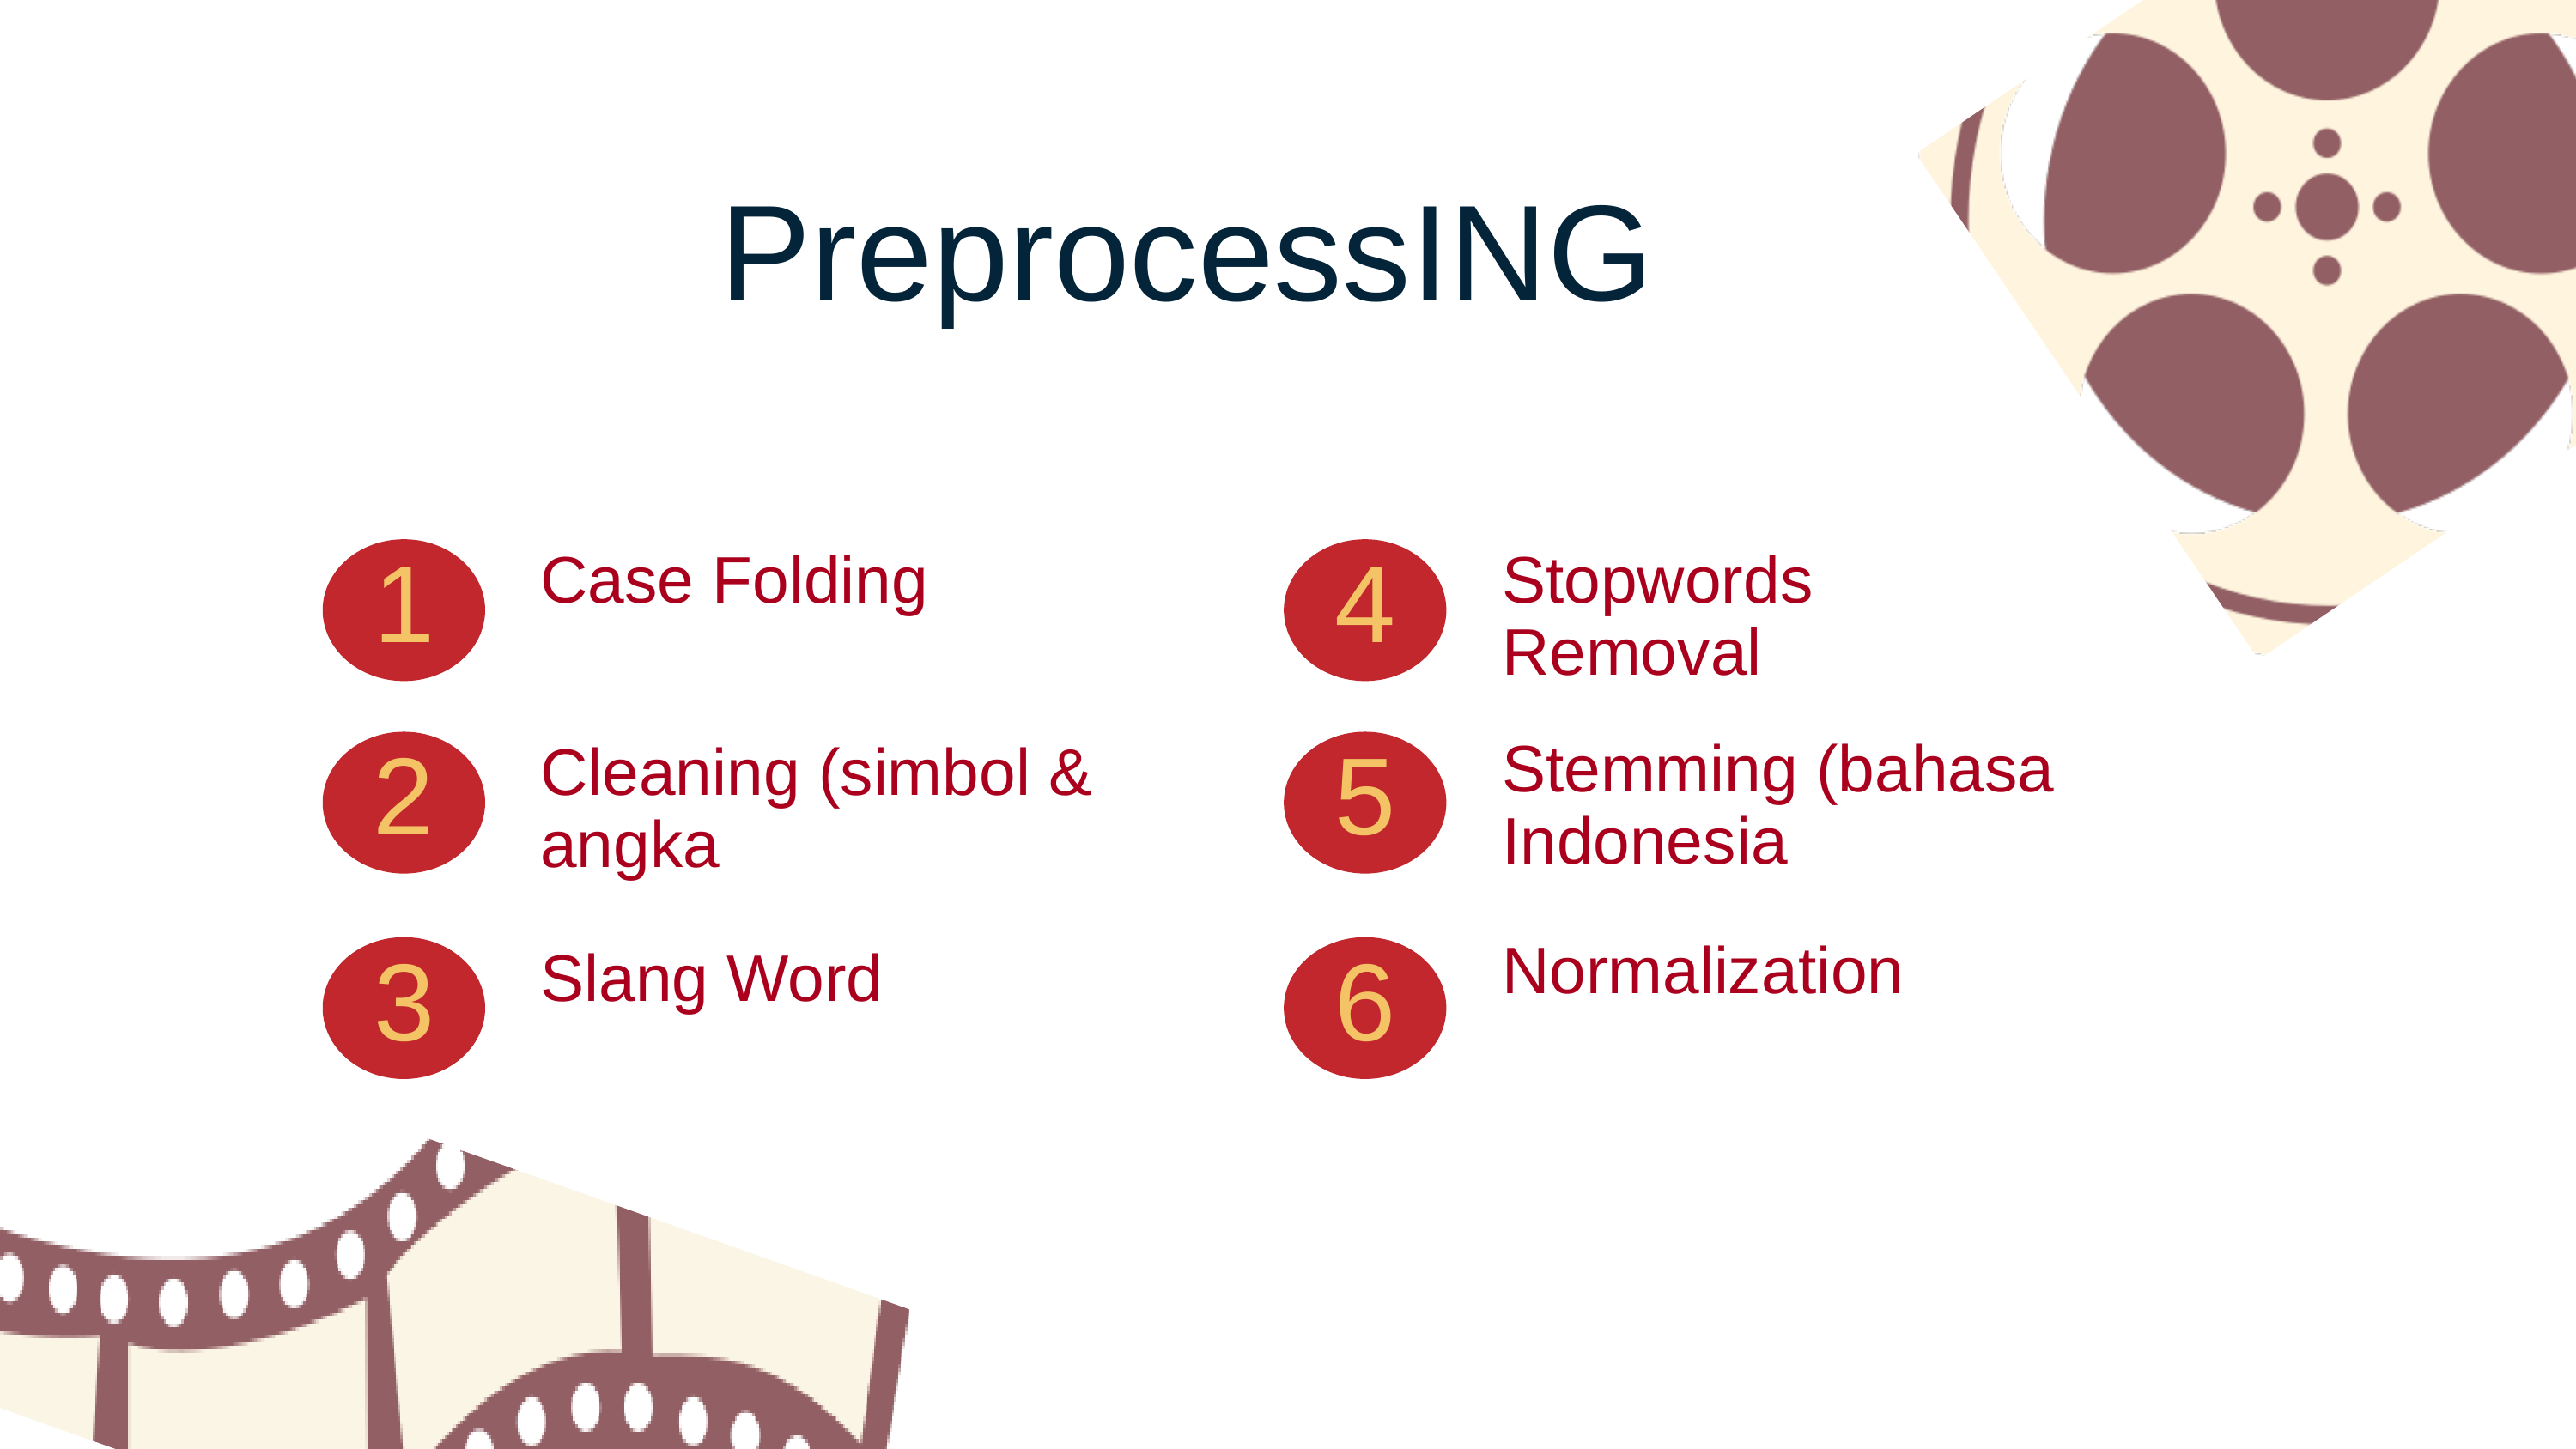

PreprocessING

1

4
Case Folding
Stopwords  Removal

2

5
Stemming (bahasa Indonesia
Cleaning (simbol & angka
Normalization

3

6
Slang Word